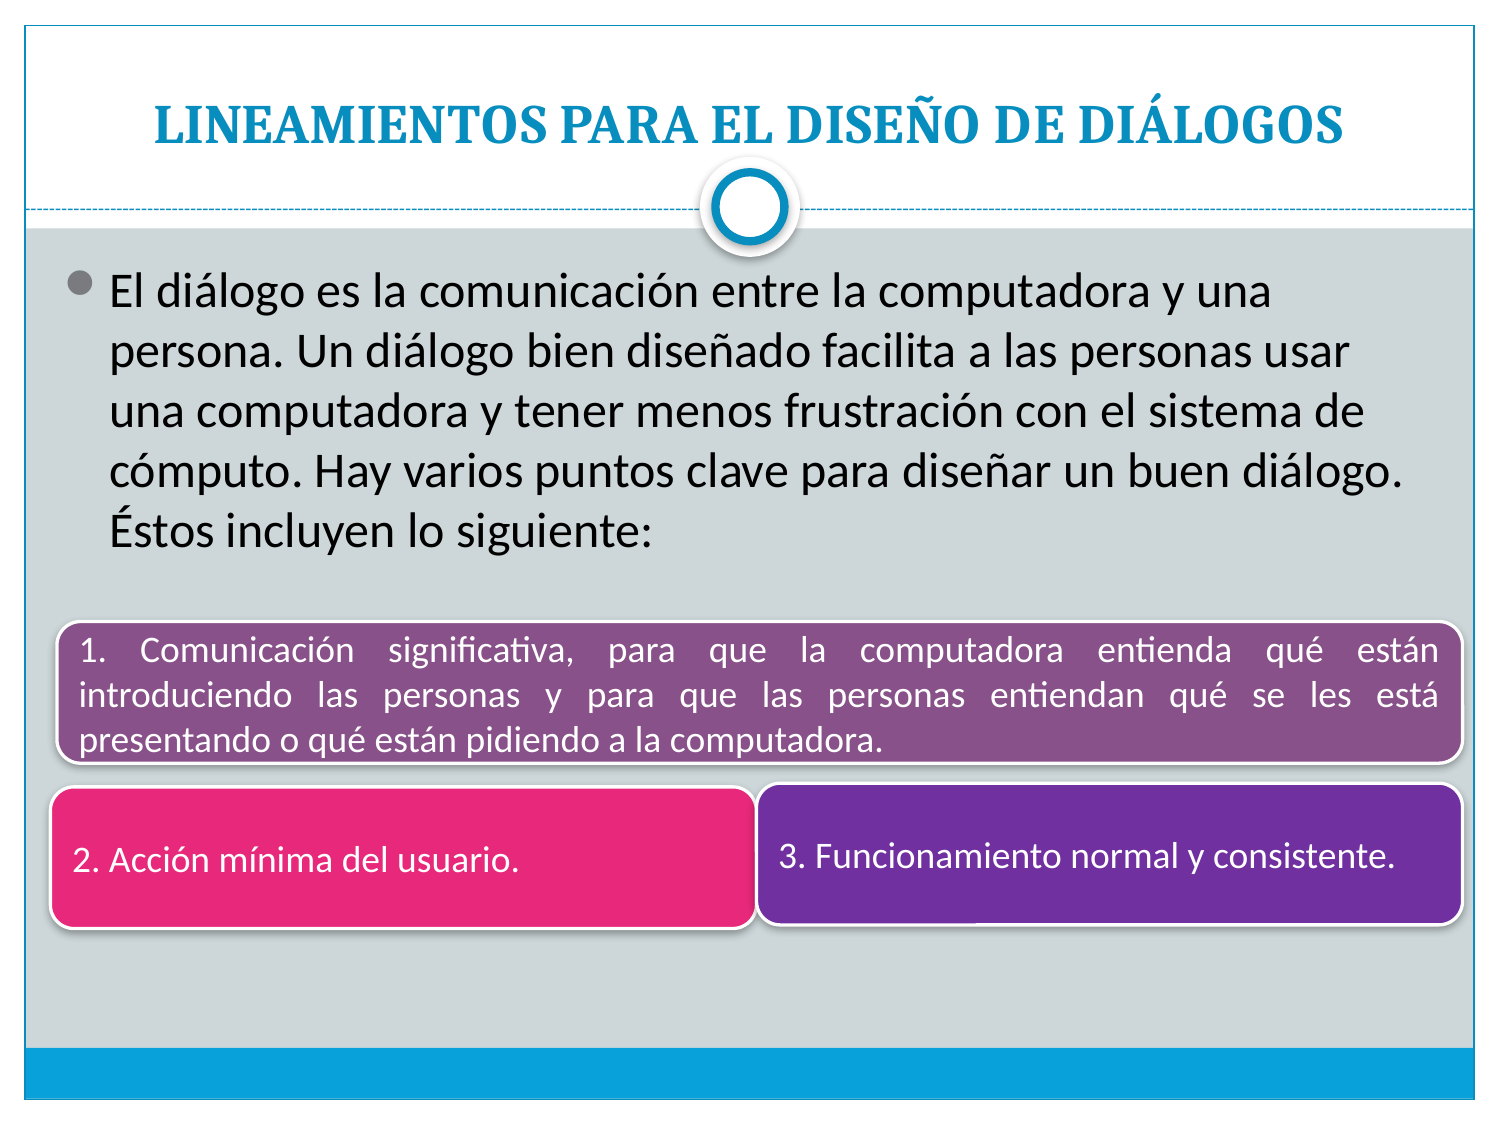

# LINEAMIENTOS PARA EL DISEÑO DE DIÁLOGOS
El diálogo es la comunicación entre la computadora y una persona. Un diálogo bien diseñado facilita a las personas usar una computadora y tener menos frustración con el sistema de cómputo. Hay varios puntos clave para diseñar un buen diálogo. Éstos incluyen lo siguiente:

1. Comunicación significativa, para que la computadora entienda qué están introduciendo las personas y para que las personas entiendan qué se les está presentando o qué están pidiendo a la computadora.
3. Funcionamiento normal y consistente.
2. Acción mínima del usuario.